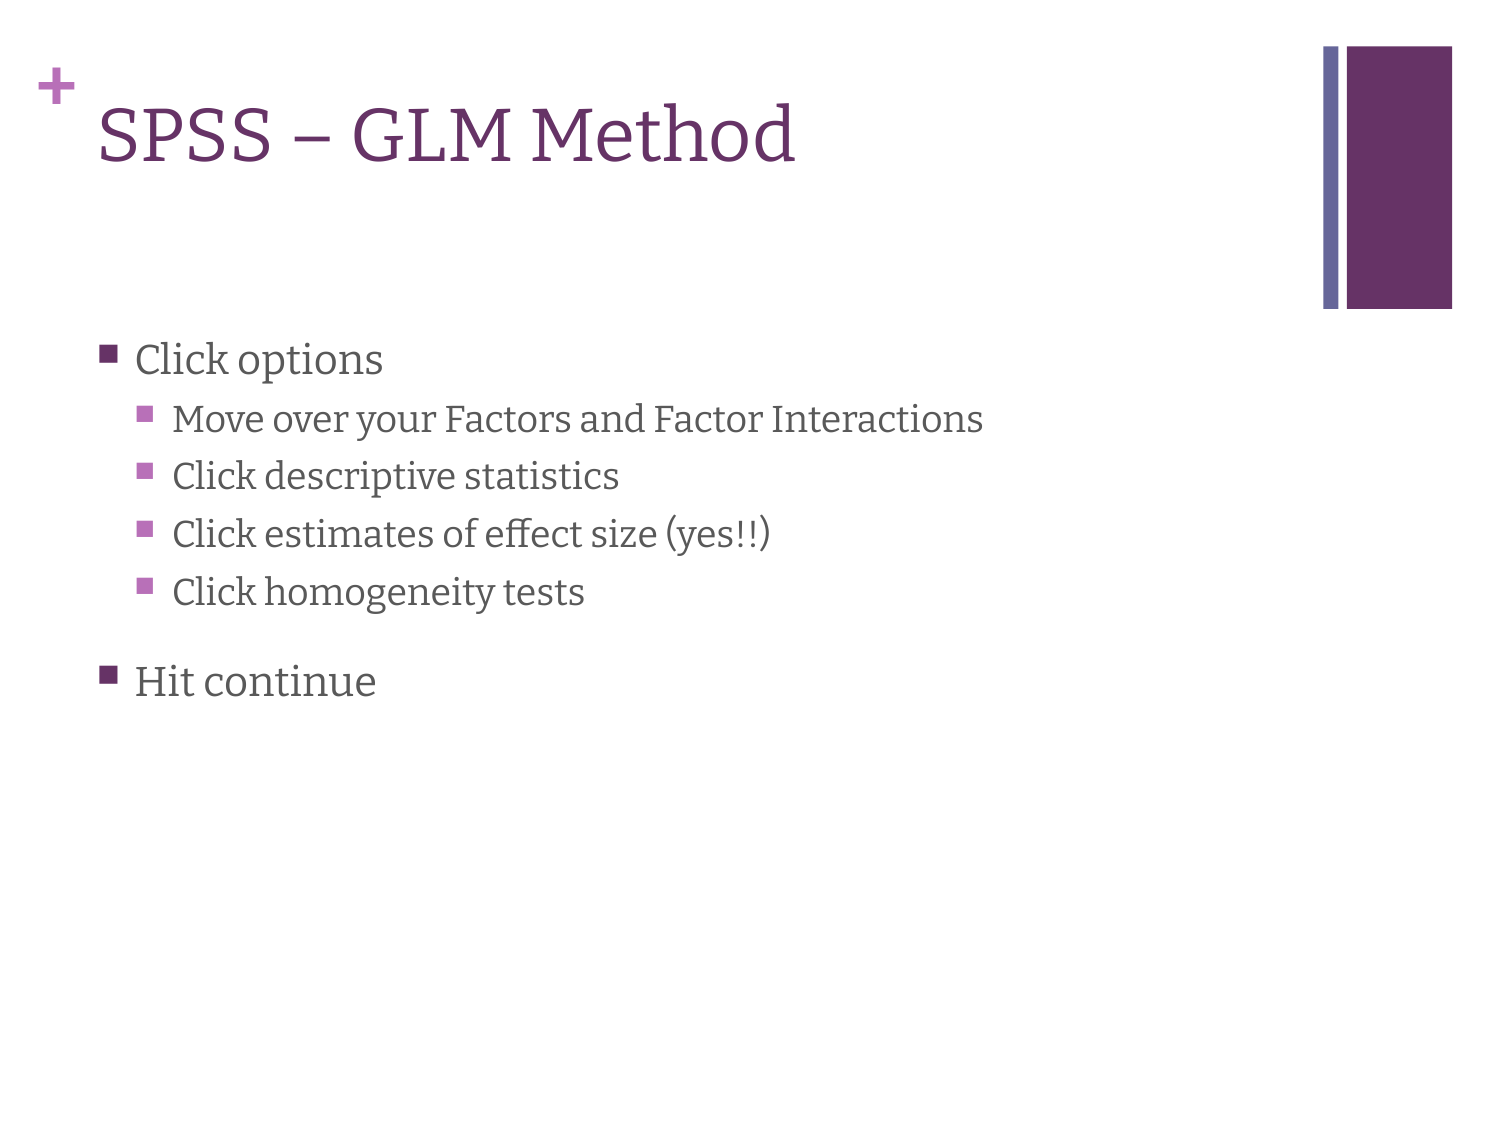

# SPSS – GLM Method
Click options
Move over your Factors and Factor Interactions
Click descriptive statistics
Click estimates of effect size (yes!!)
Click homogeneity tests
Hit continue